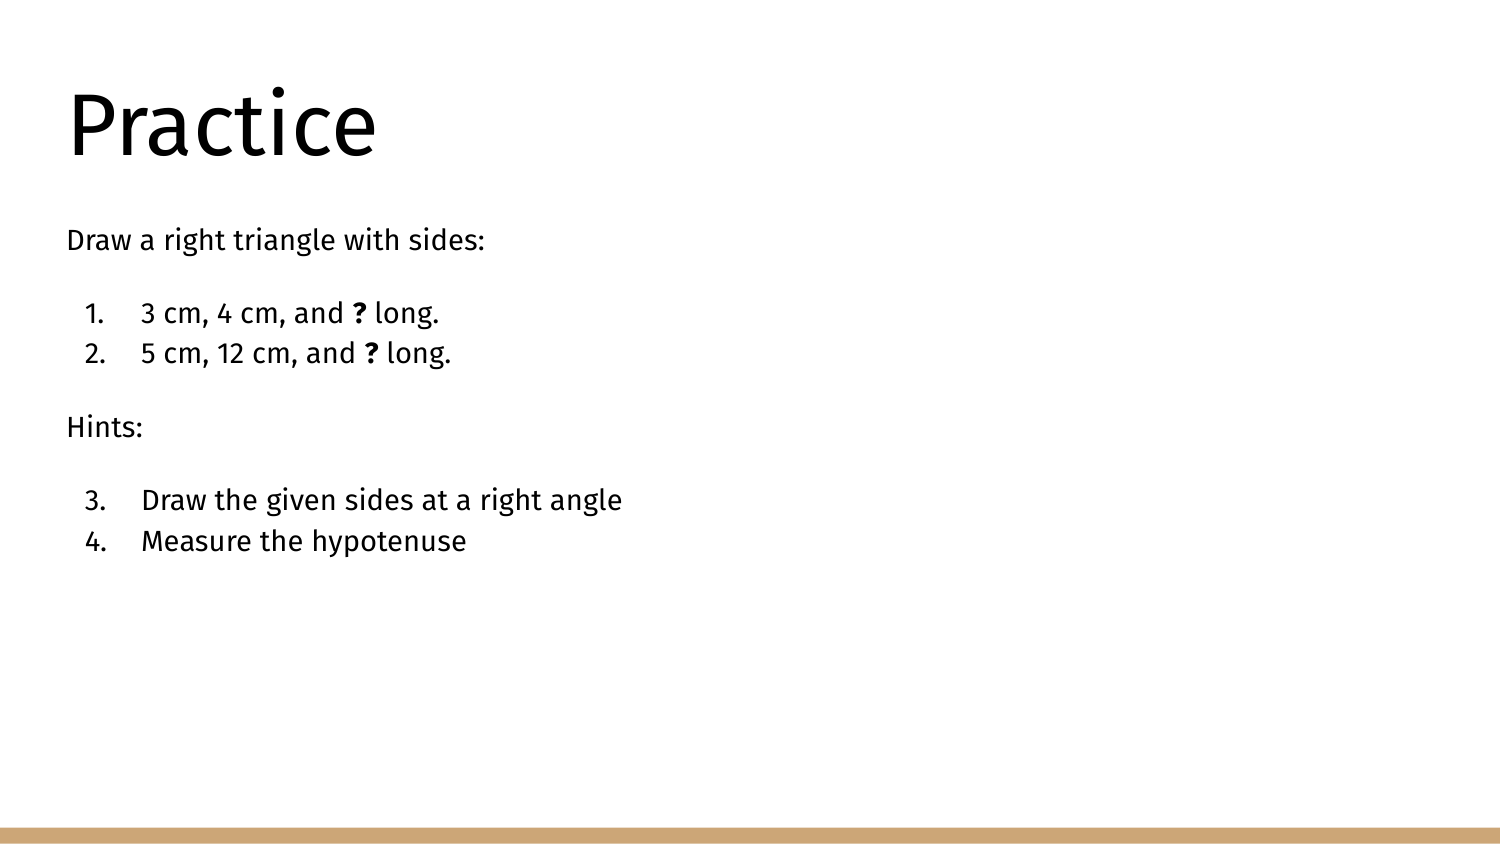

# Practice
Draw a right triangle with sides:
3 cm, 4 cm, and ? long.
5 cm, 12 cm, and ? long.
Hints:
Draw the given sides at a right angle
Measure the hypotenuse